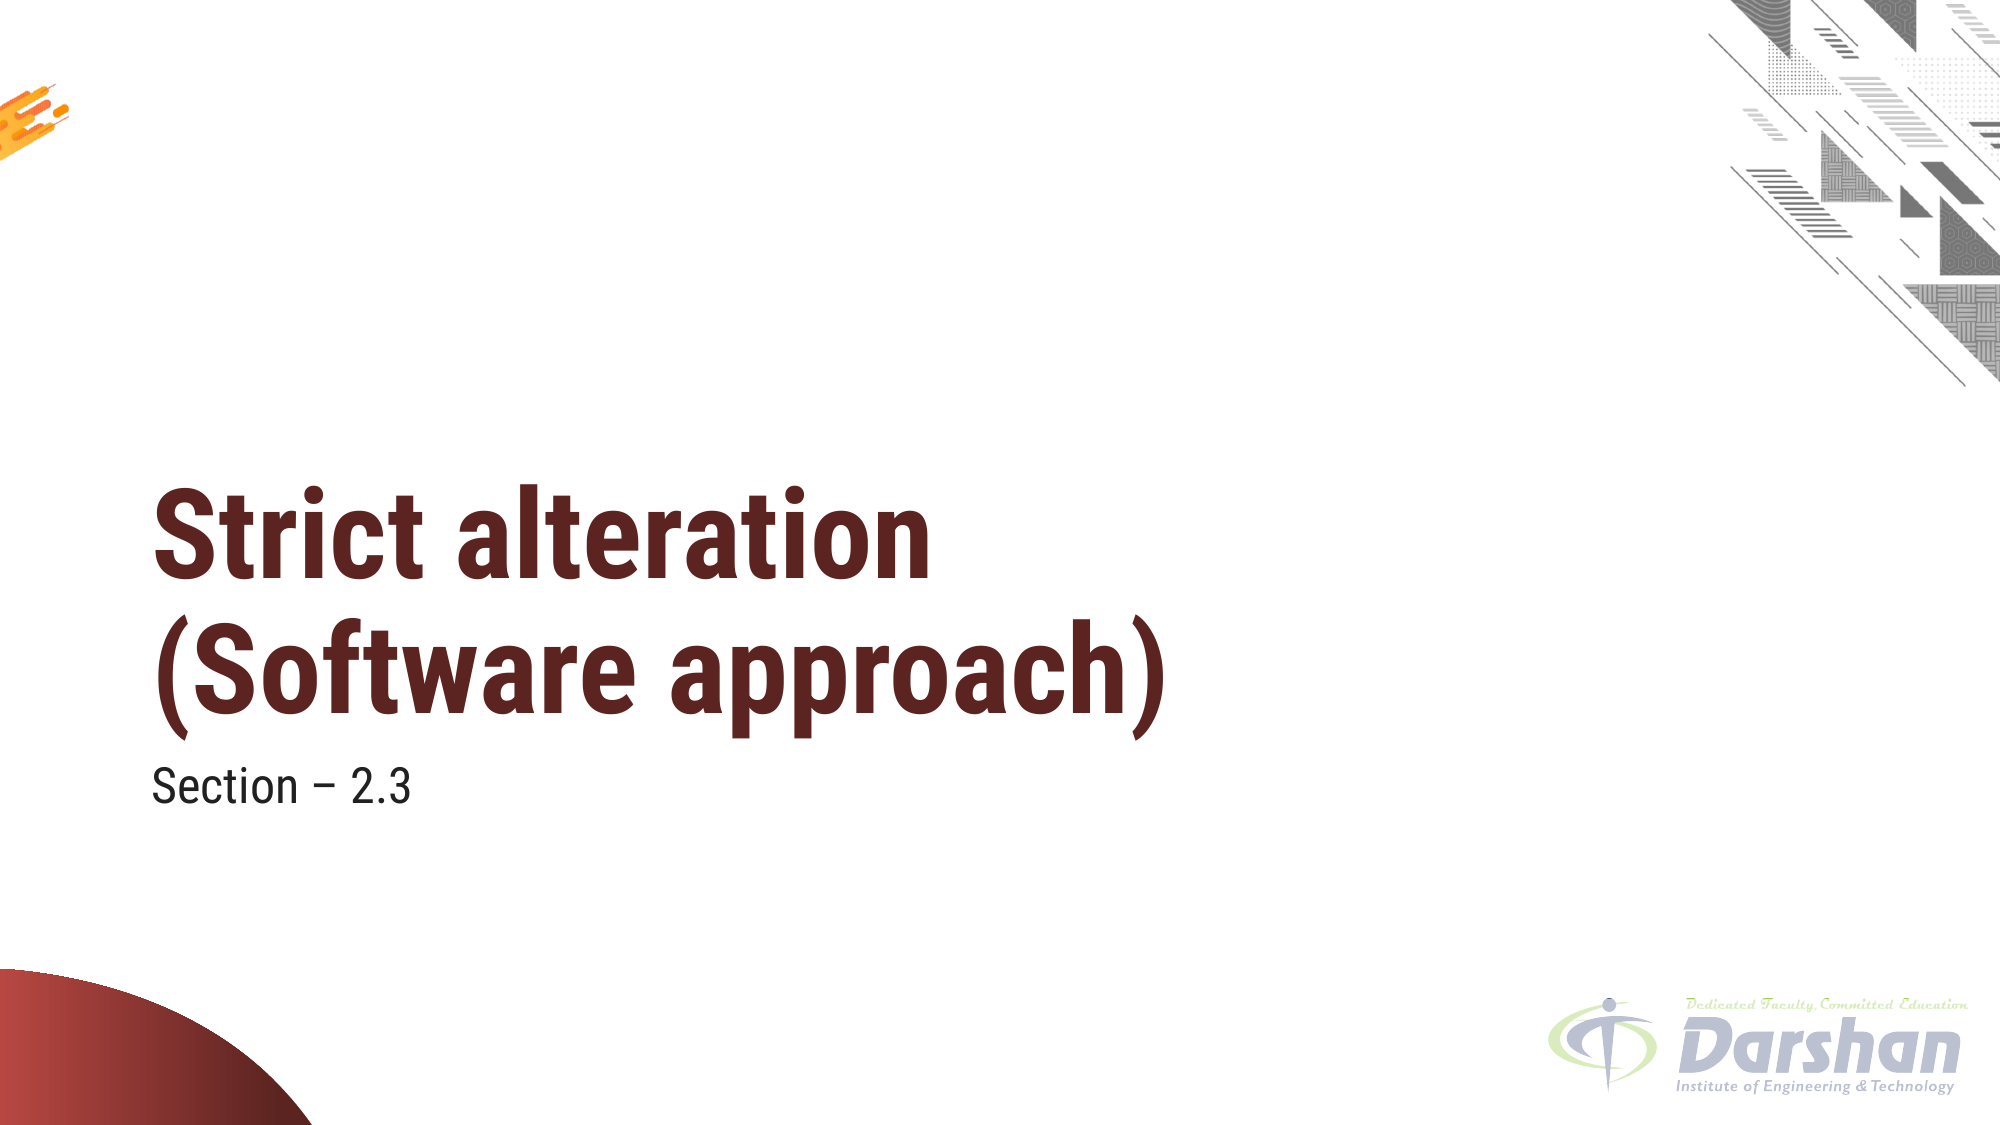

# Strict alteration (Software approach)
Section – 2.3